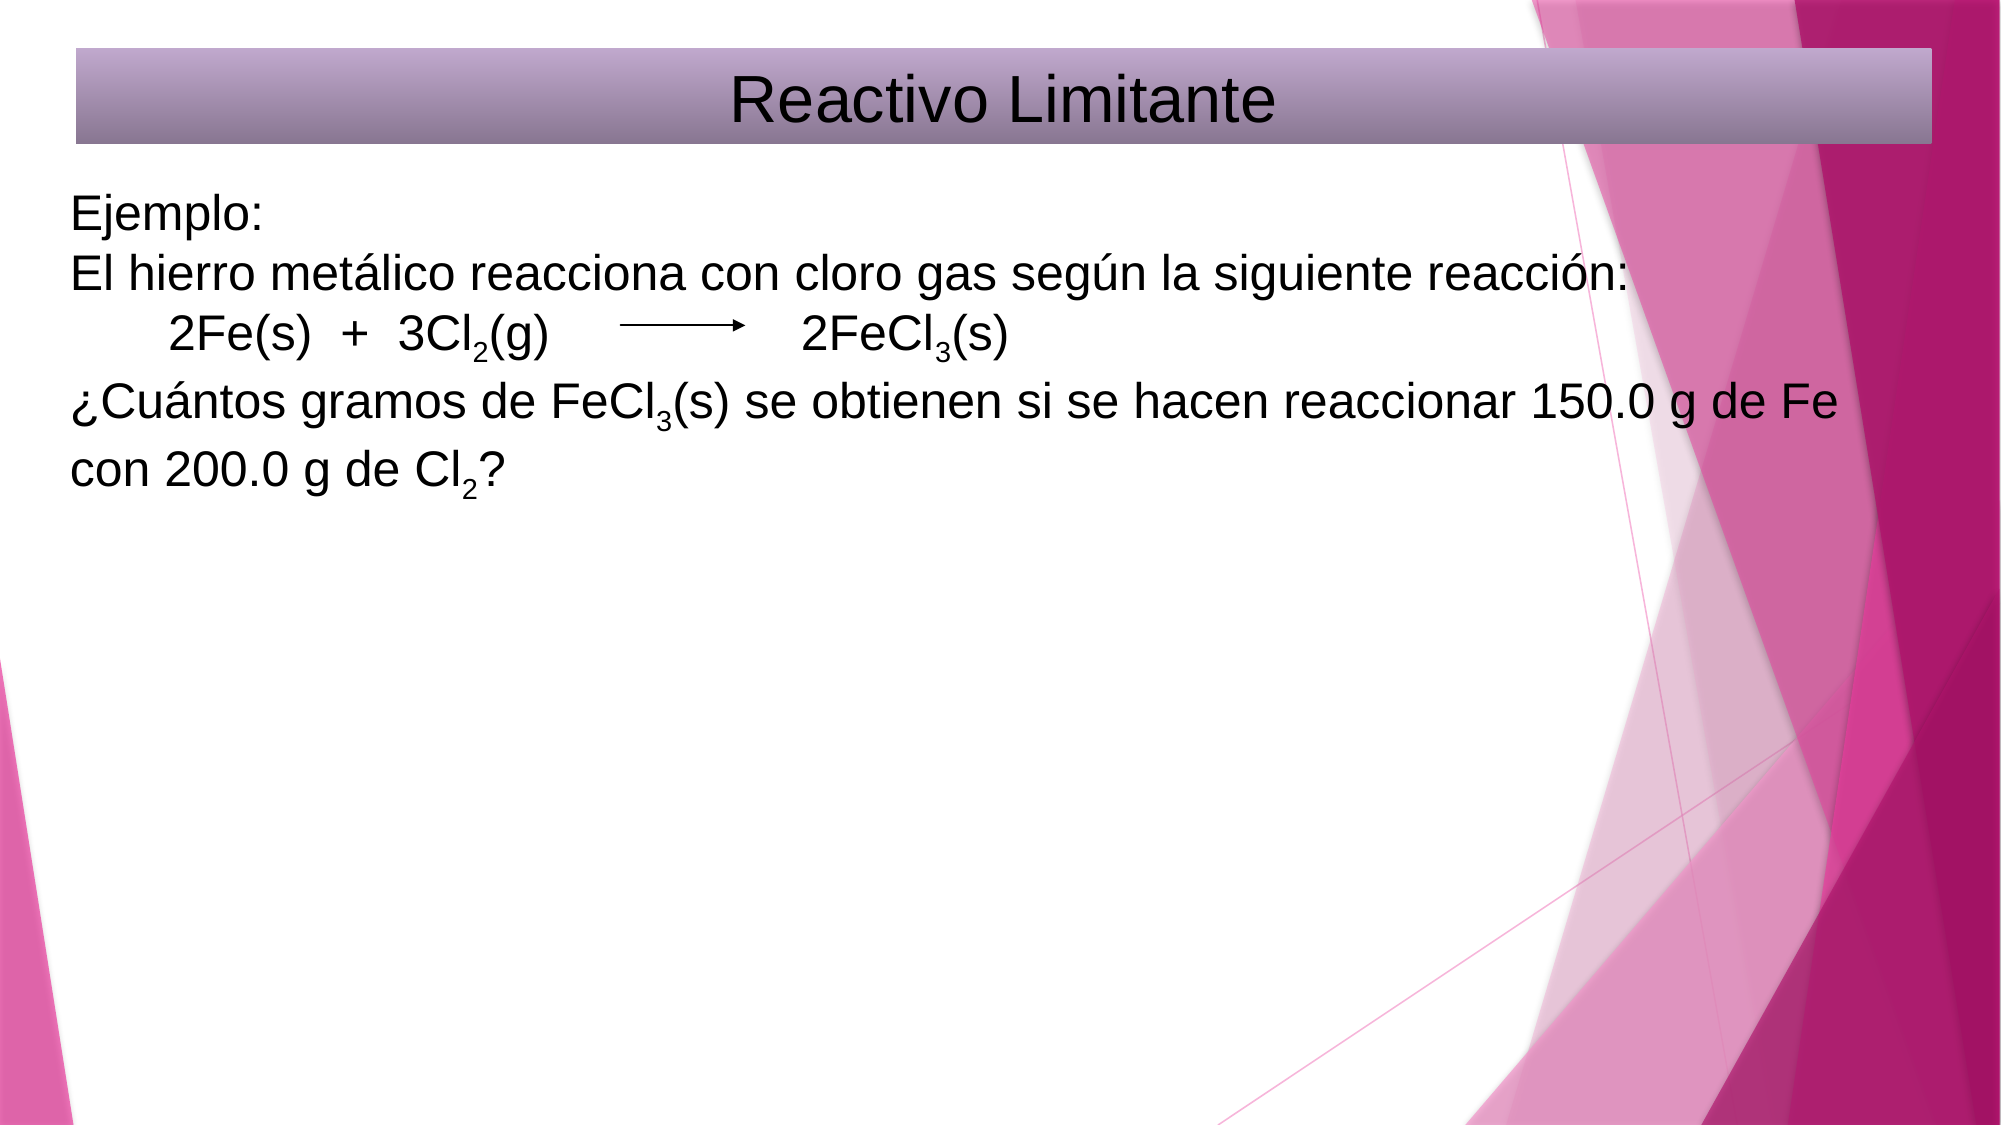

Reactivo Limitante
Ejemplo:
El hierro metálico reacciona con cloro gas según la siguiente reacción:
       2Fe(s)  +  3Cl2(g)                  2FeCl3(s)
¿Cuántos gramos de FeCl3(s) se obtienen si se hacen reaccionar 150.0 g de Fe con 200.0 g de Cl2?